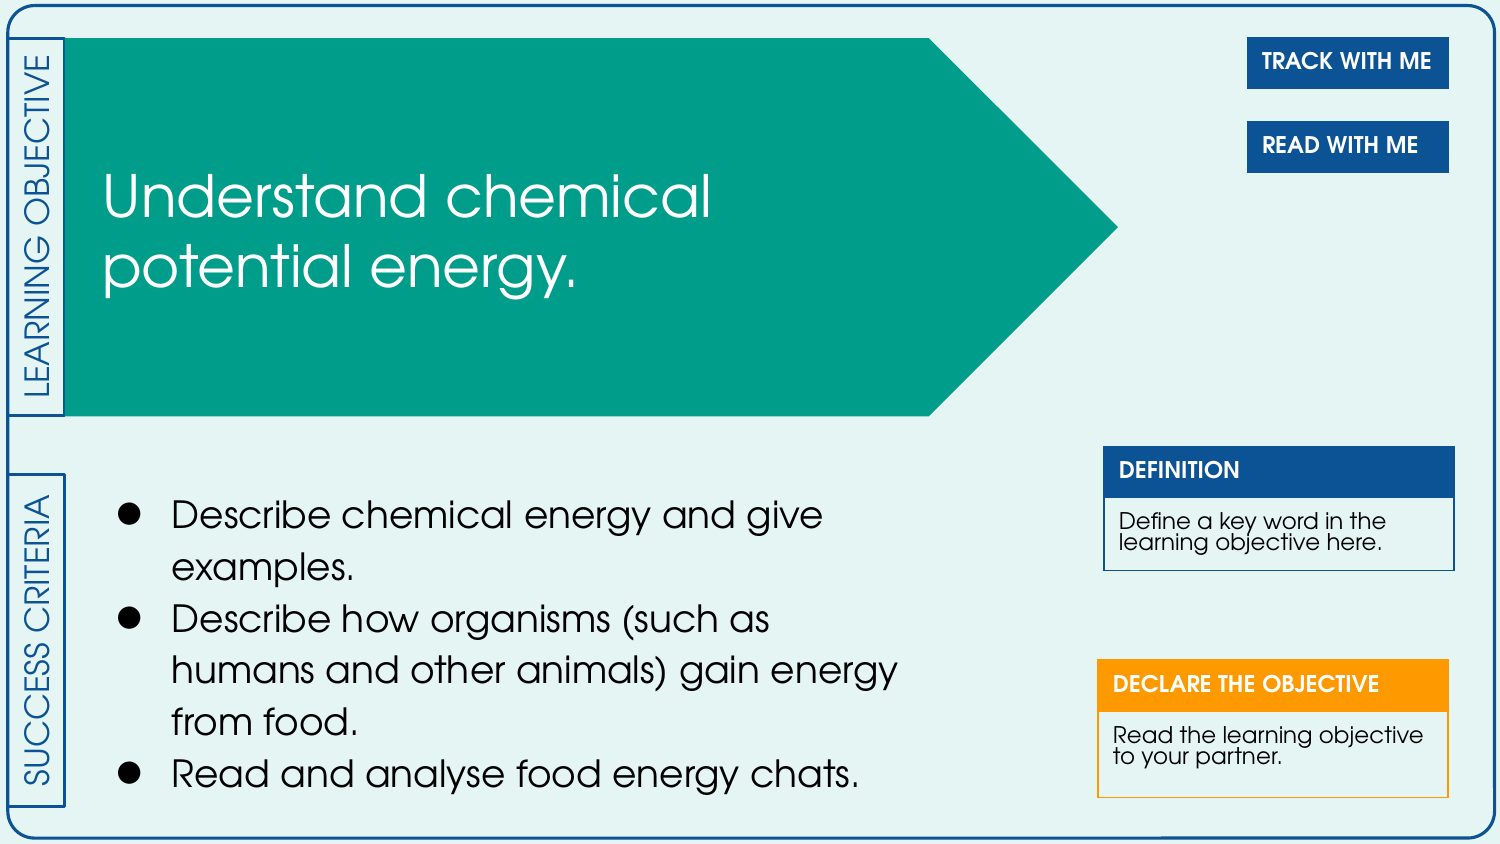

| TRACK WITH ME |
| --- |
# Understand chemical potential energy.
| READ WITH ME |
| --- |
| DEFINITION |
| --- |
| Define a key word in the learning objective here. |
Describe chemical energy and give examples.
Describe how organisms (such as humans and other animals) gain energy from food.
Read and analyse food energy chats.
| DECLARE THE OBJECTIVE |
| --- |
| Read the learning objective to your partner. |